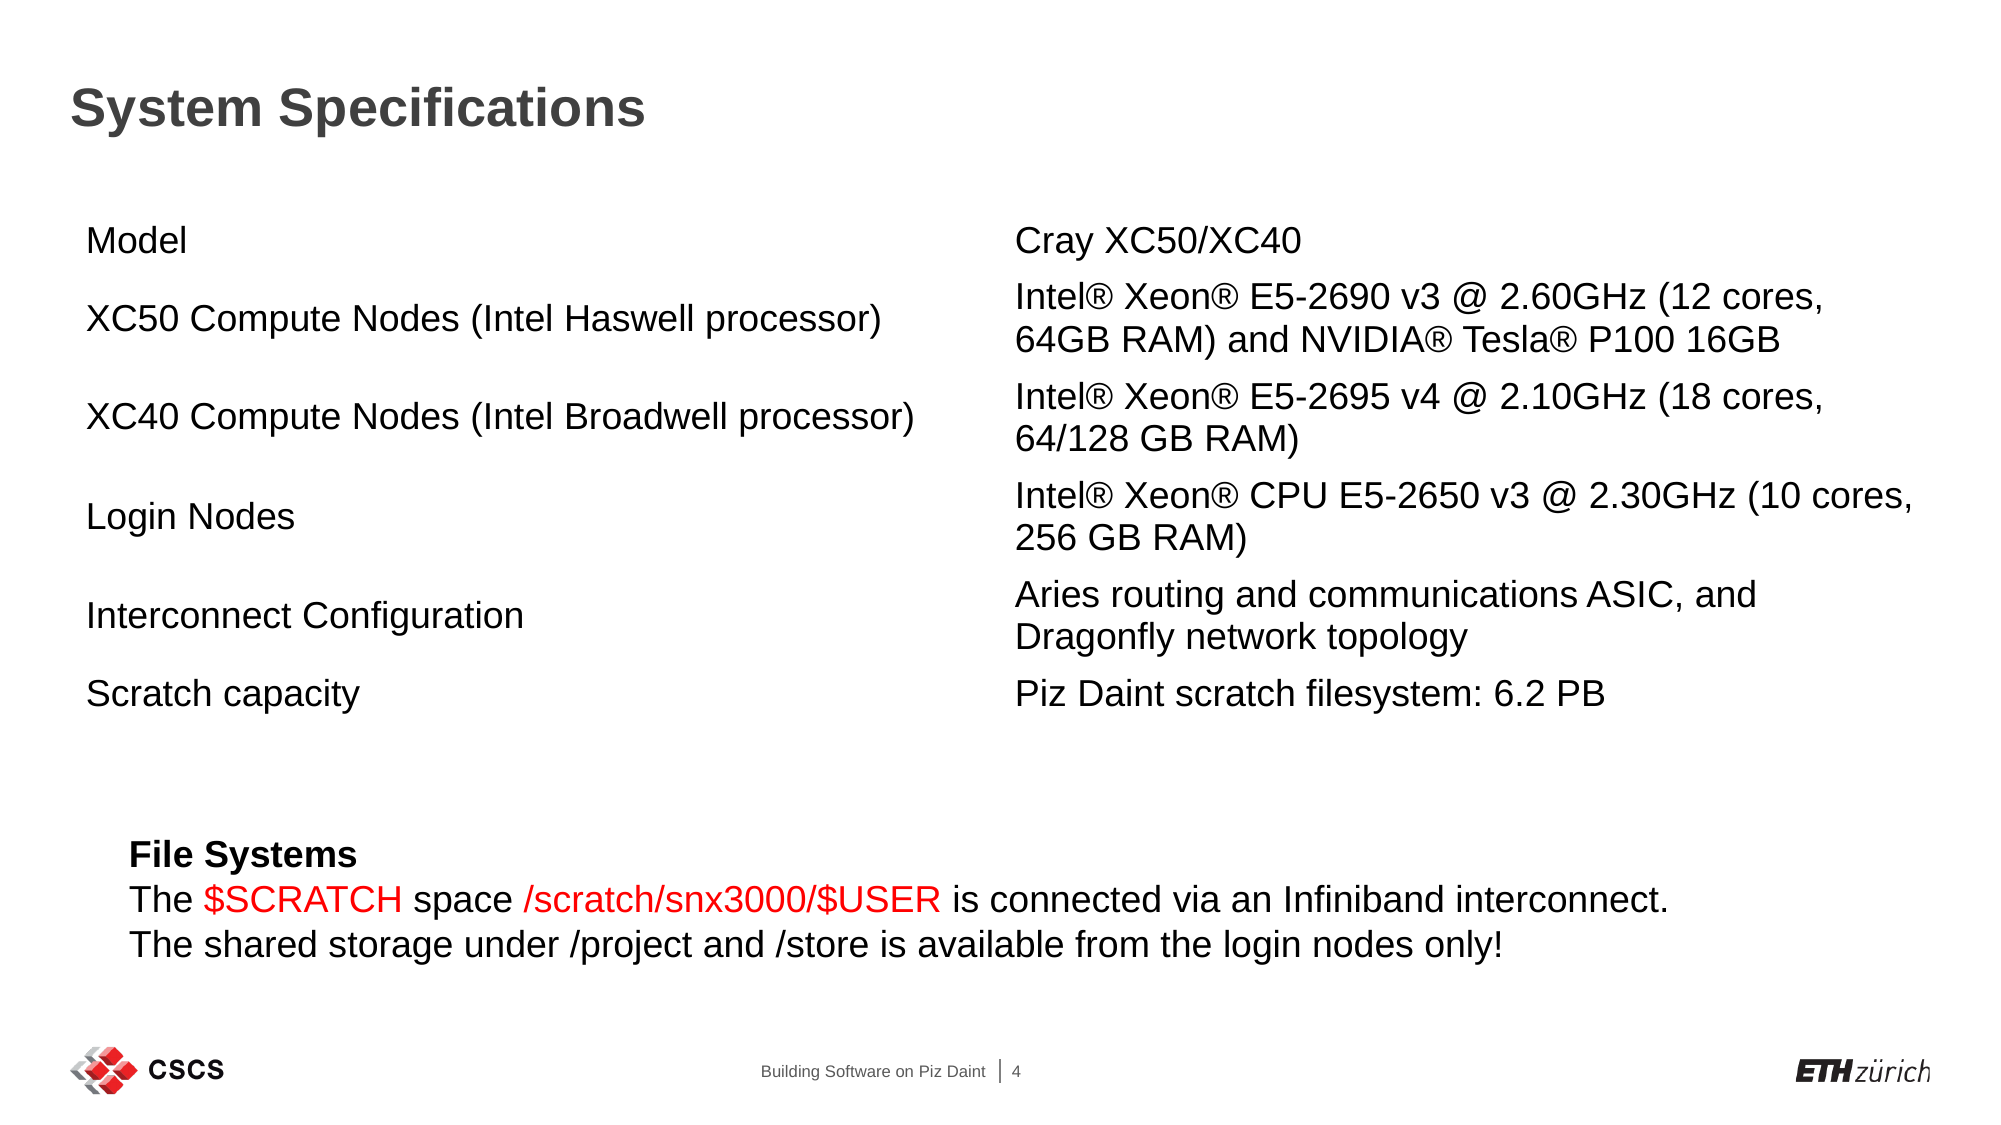

# System Specifications
| Model | Cray XC50/XC40 |
| --- | --- |
| XC50 Compute Nodes (Intel Haswell processor) | Intel® Xeon® E5-2690 v3 @ 2.60GHz (12 cores, 64GB RAM) and NVIDIA® Tesla® P100 16GB |
| XC40 Compute Nodes (Intel Broadwell processor) | Intel® Xeon® E5-2695 v4 @ 2.10GHz (18 cores, 64/128 GB RAM) |
| Login Nodes | Intel® Xeon® CPU E5-2650 v3 @ 2.30GHz (10 cores, 256 GB RAM) |
| Interconnect Configuration | Aries routing and communications ASIC, and Dragonfly network topology |
| Scratch capacity | Piz Daint scratch filesystem: 6.2 PB |

File Systems
The $SCRATCH space /scratch/snx3000/$USER is connected via an Infiniband interconnect.
The shared storage under /project and /store is available from the login nodes only!

Building Software on Piz Daint
4